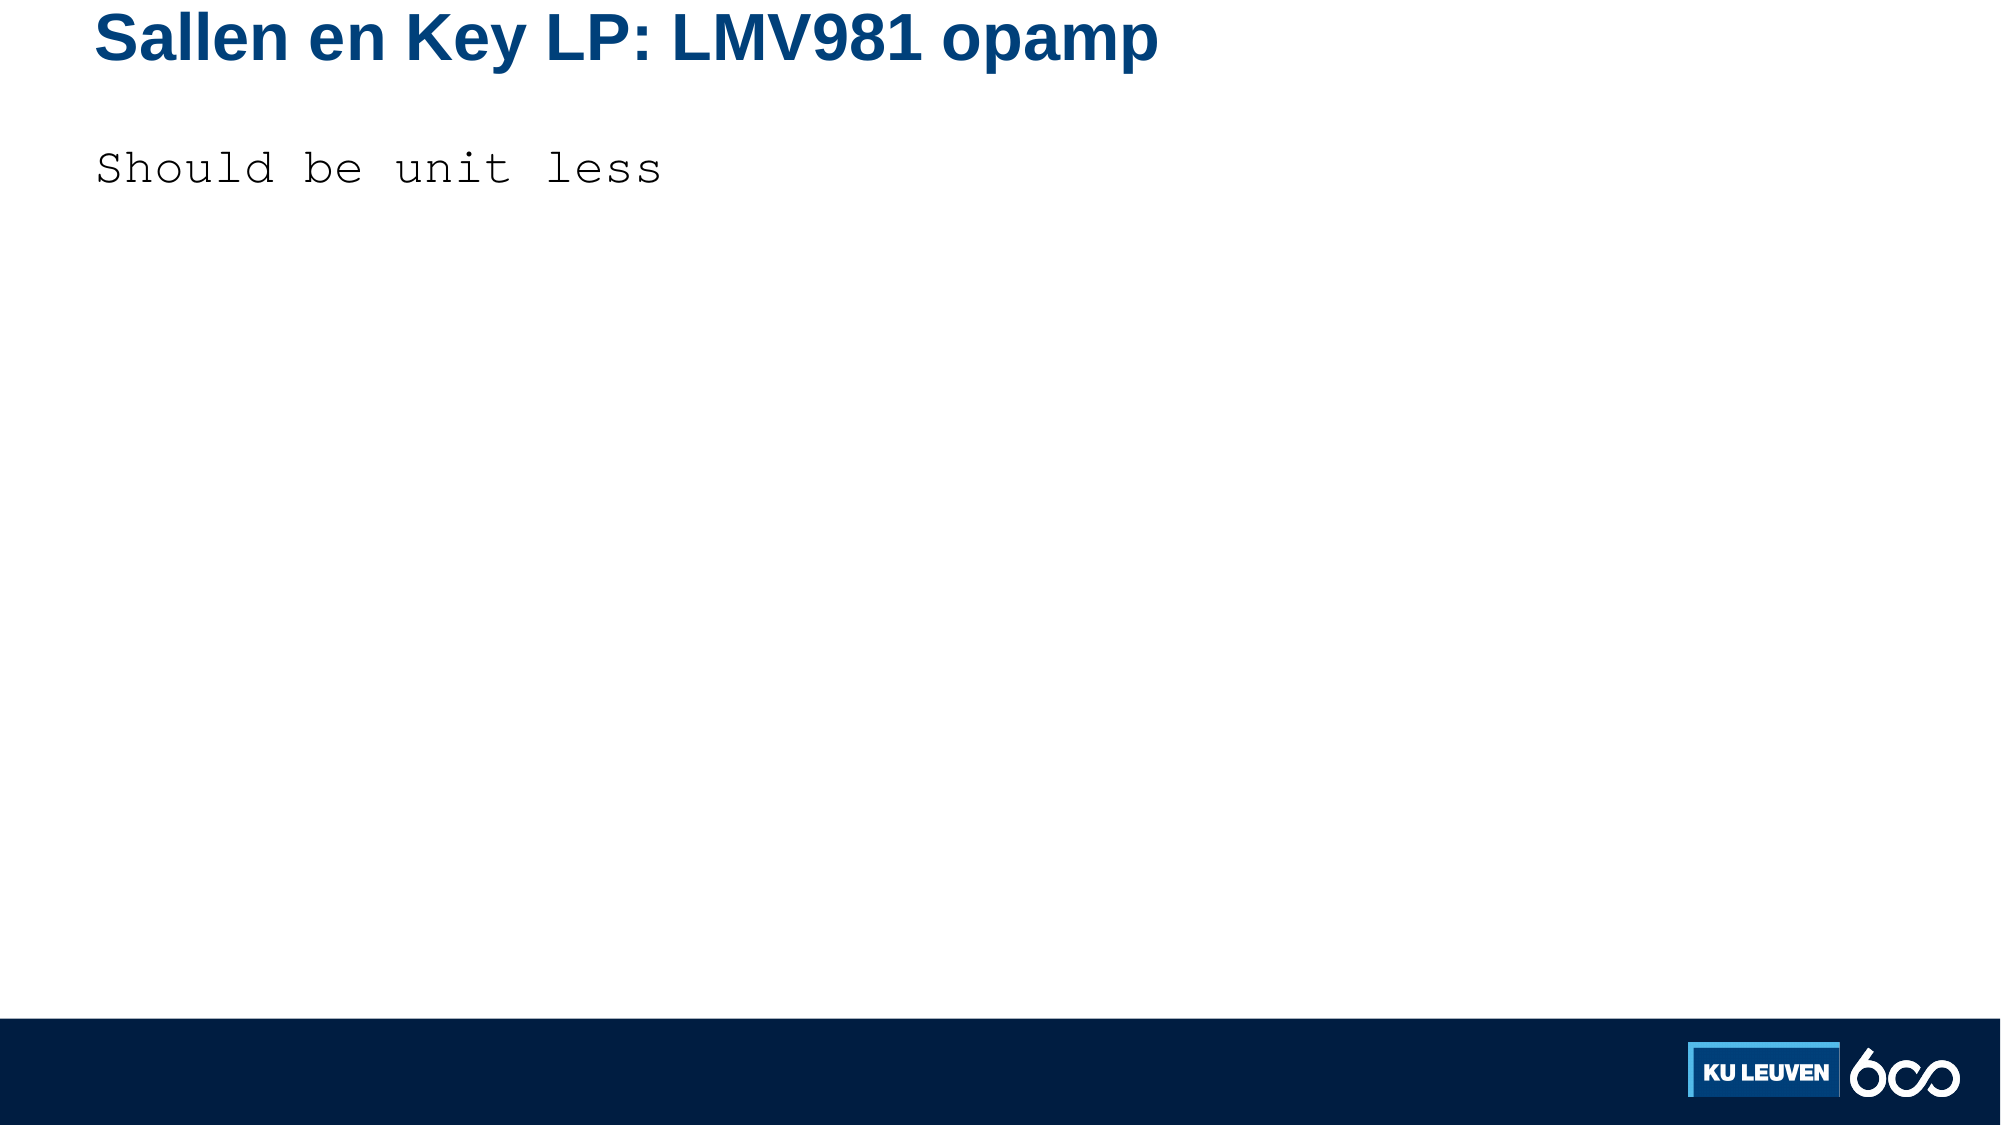

# Sallen en Key LP: LMV981 opamp
Should be unit less